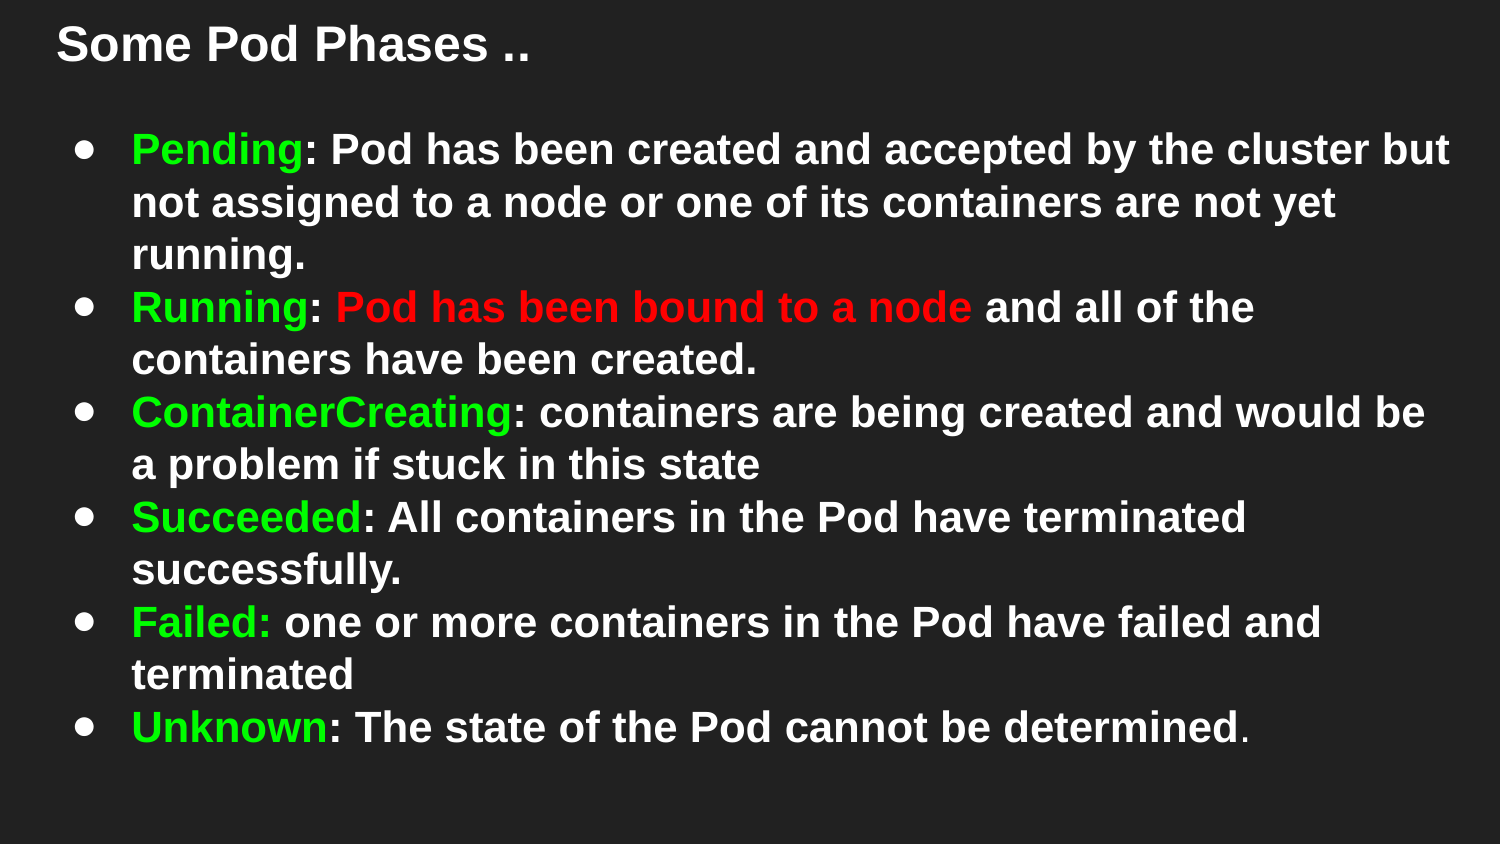

# Some Pod Phases ..

Pending: Pod has been created and accepted by the cluster but not assigned to a node or one of its containers are not yet running.
Running: Pod has been bound to a node and all of the containers have been created.
ContainerCreating: containers are being created and would be a problem if stuck in this state
Succeeded: All containers in the Pod have terminated successfully.
Failed: one or more containers in the Pod have failed and terminated
Unknown: The state of the Pod cannot be determined.